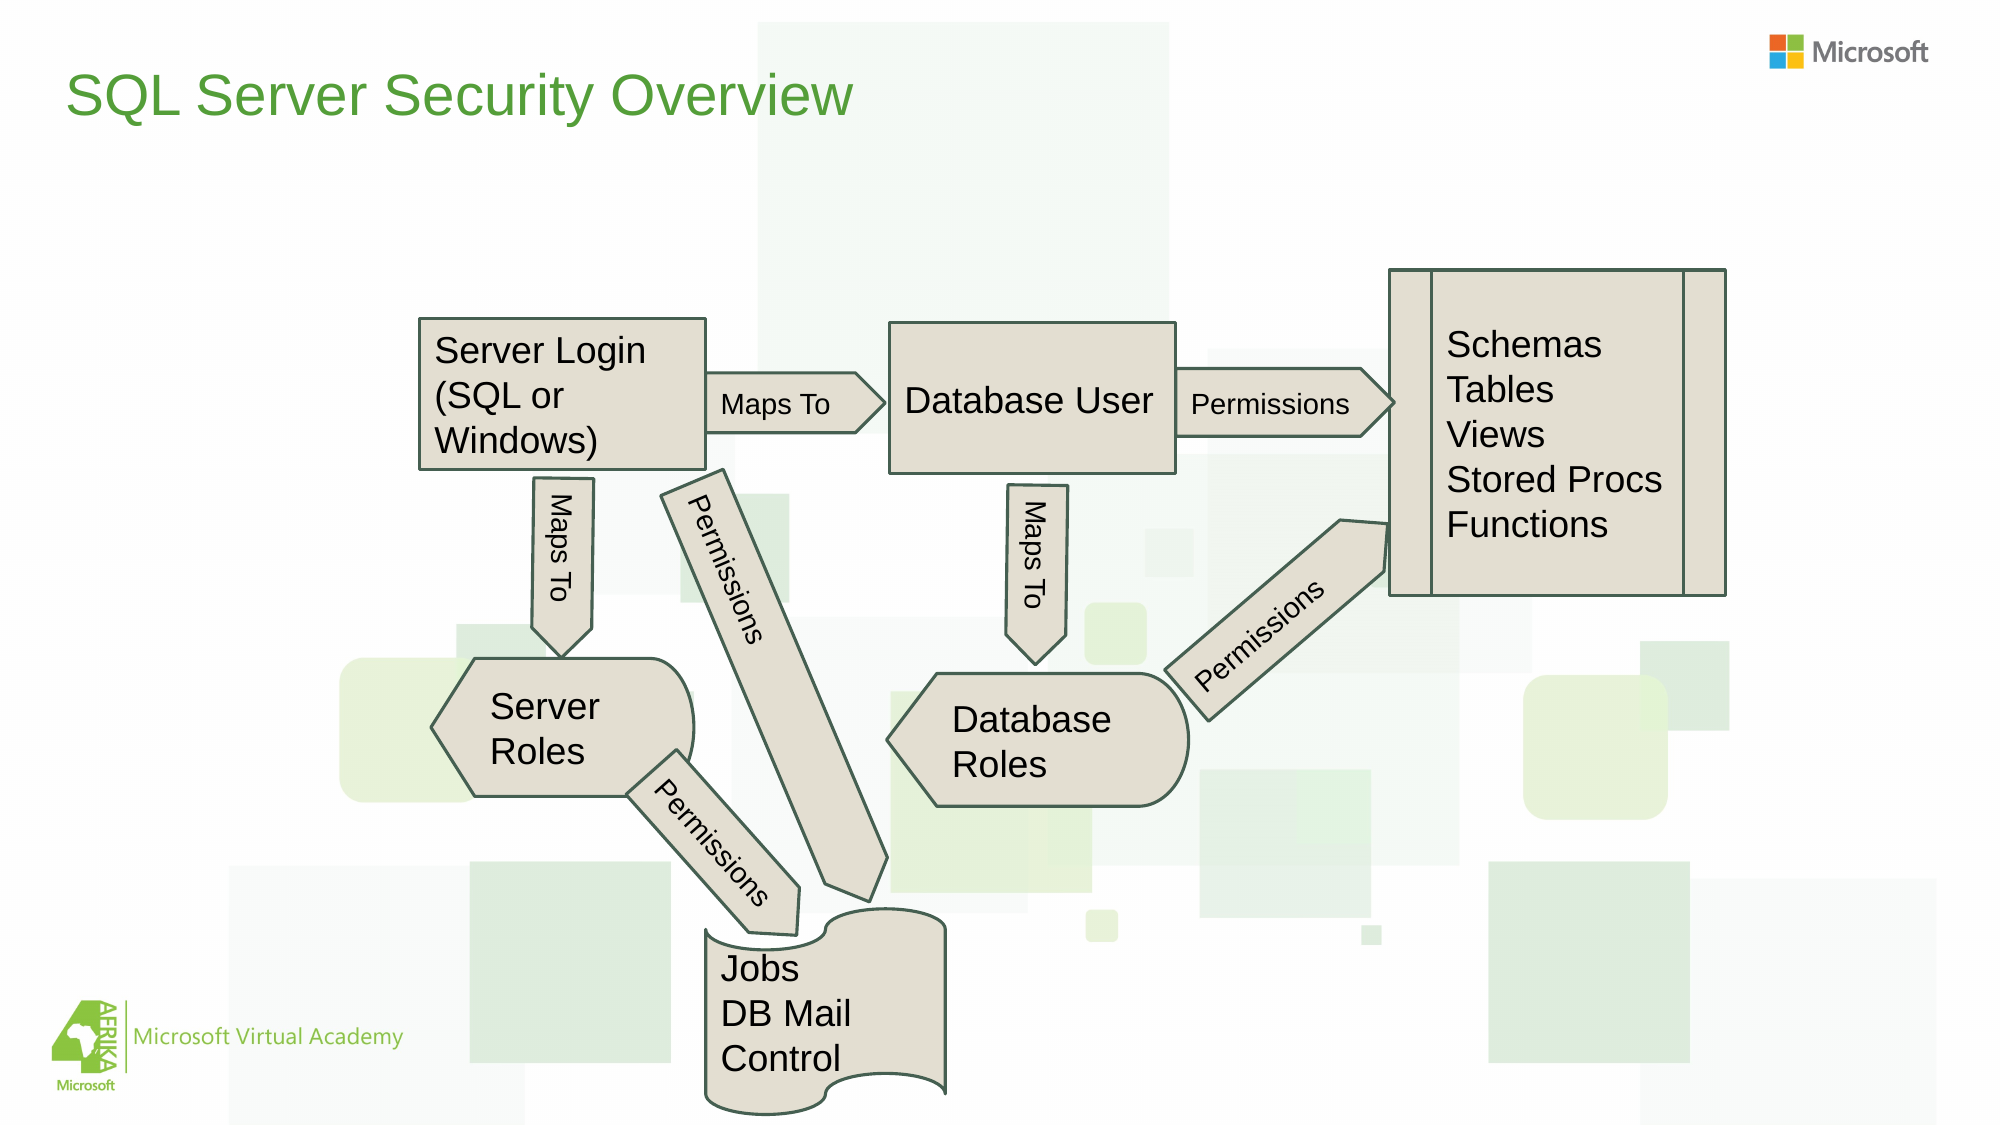

# SQL Server Security Overview
Schemas
Tables
Views
Stored Procs
Functions
Server Login (SQL or Windows)
Database User
Permissions
Maps To
Maps To
Maps To
Permissions
Server Roles
Permissions
Database Roles
Permissions
Jobs
DB Mail
Control